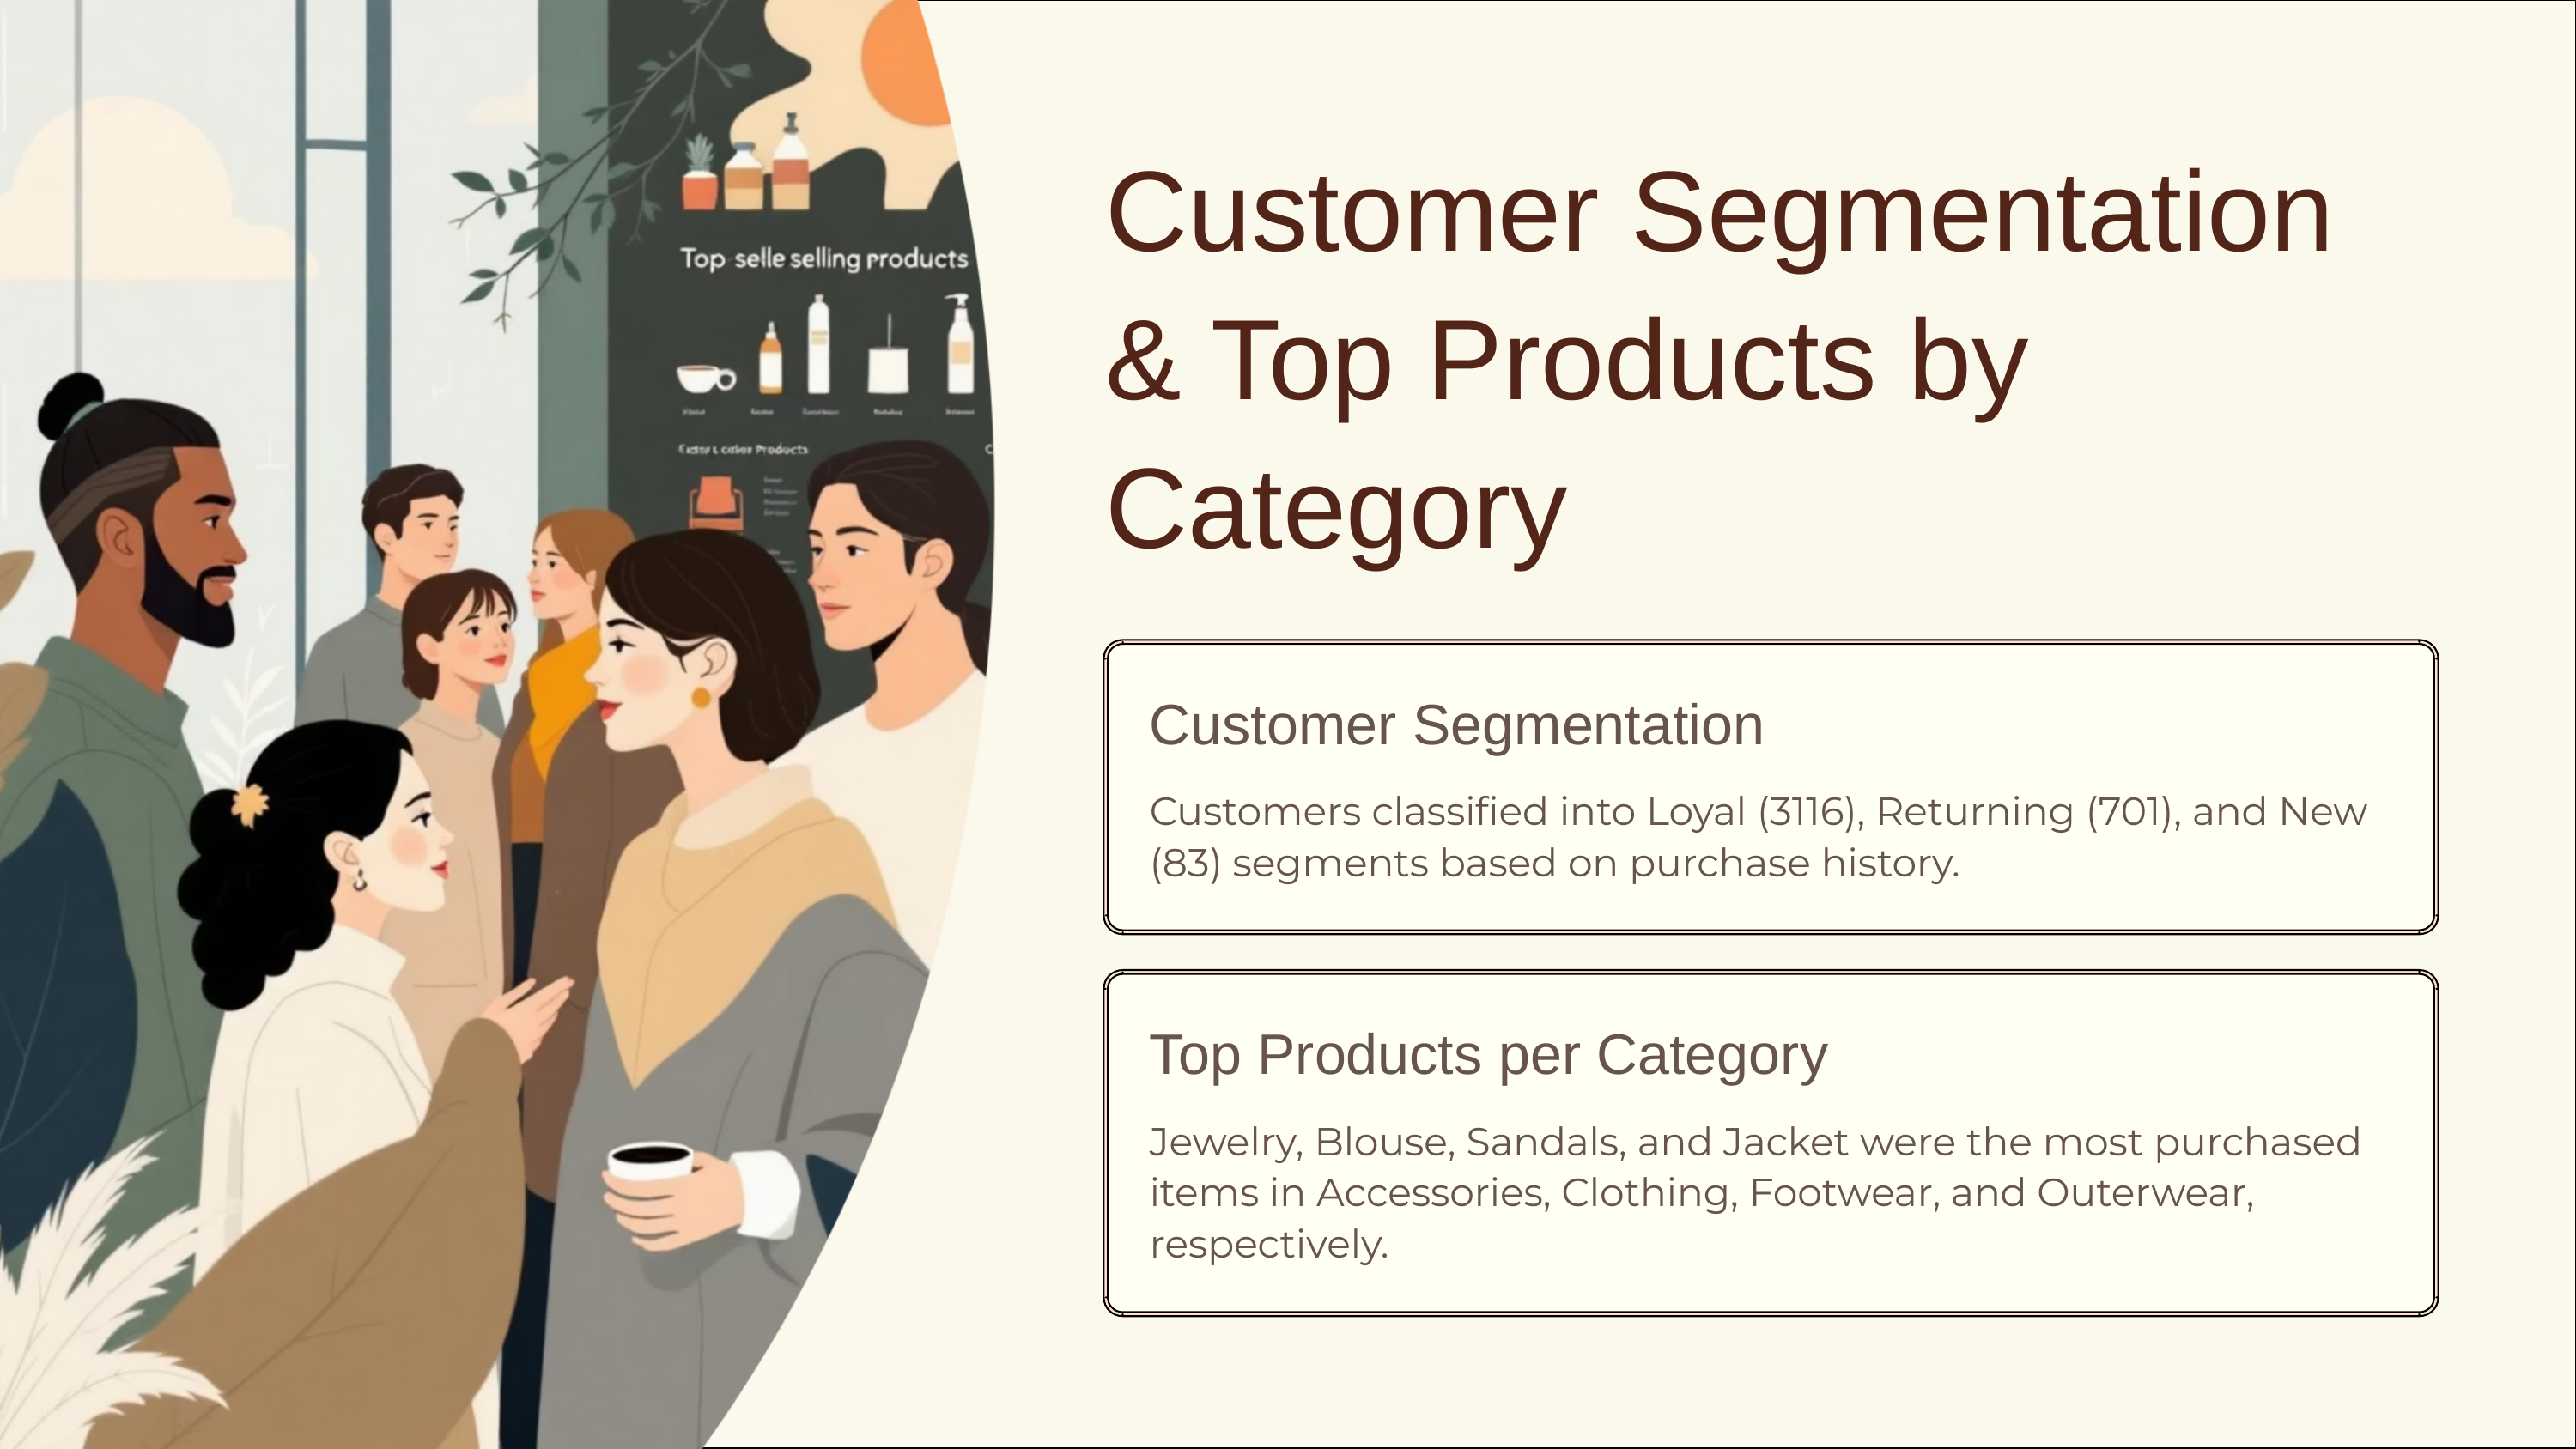

Customer Segmentation & Top Products by Category

Customer Segmentation
Customers classified into Loyal (3116), Returning (701), and New (83) segments based on purchase history.

Top Products per Category
Jewelry, Blouse, Sandals, and Jacket were the most purchased items in Accessories, Clothing, Footwear, and Outerwear, respectively.